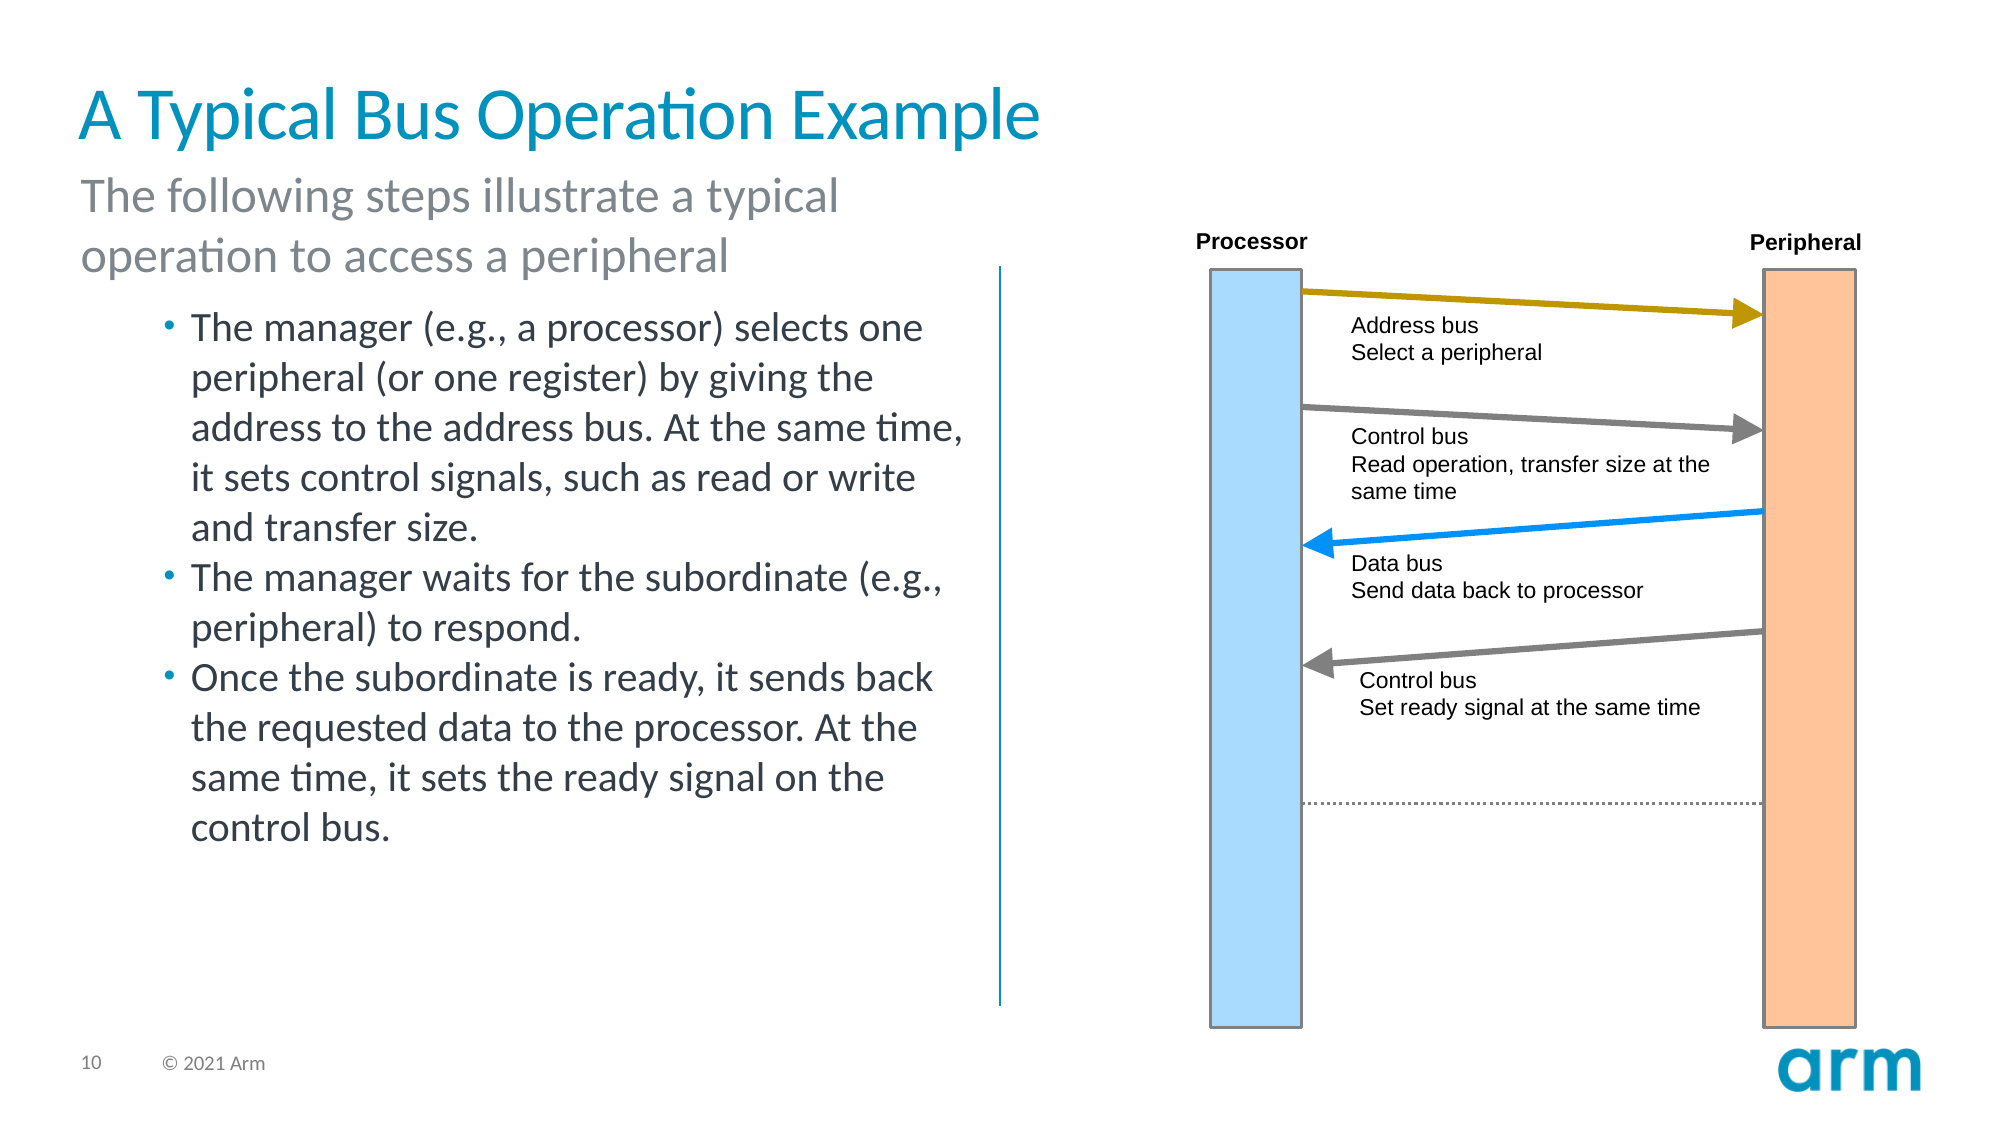

# A Typical Bus Operation Example
The following steps illustrate a typical operation to access a peripheral
Processor
Peripheral

The manager (e.g., a processor) selects one peripheral (or one register) by giving the address to the address bus. At the same time, it sets control signals, such as read or write and transfer size.
The manager waits for the subordinate (e.g., peripheral) to respond.
Once the subordinate is ready, it sends back the requested data to the processor. At the same time, it sets the ready signal on the control bus.

Address bus
Select a peripheral
Control bus
Read operation, transfer size at the same time
Data bus
Send data back to processor
Control bus
Set ready signal at the same time